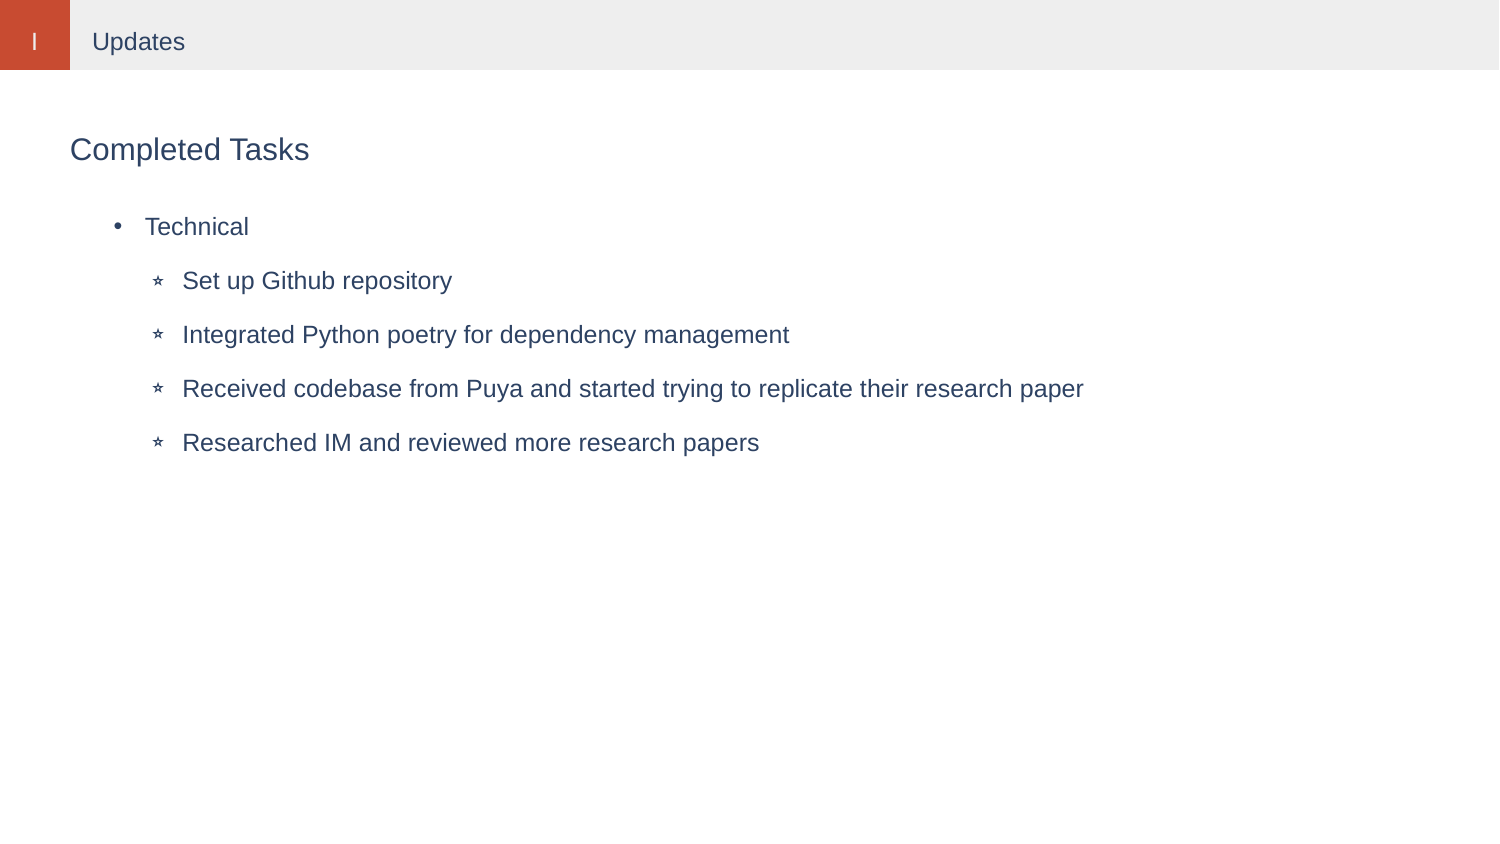

I
Updates
Completed Tasks
Technical
Set up Github repository
Integrated Python poetry for dependency management
Received codebase from Puya and started trying to replicate their research paper
Researched IM and reviewed more research papers